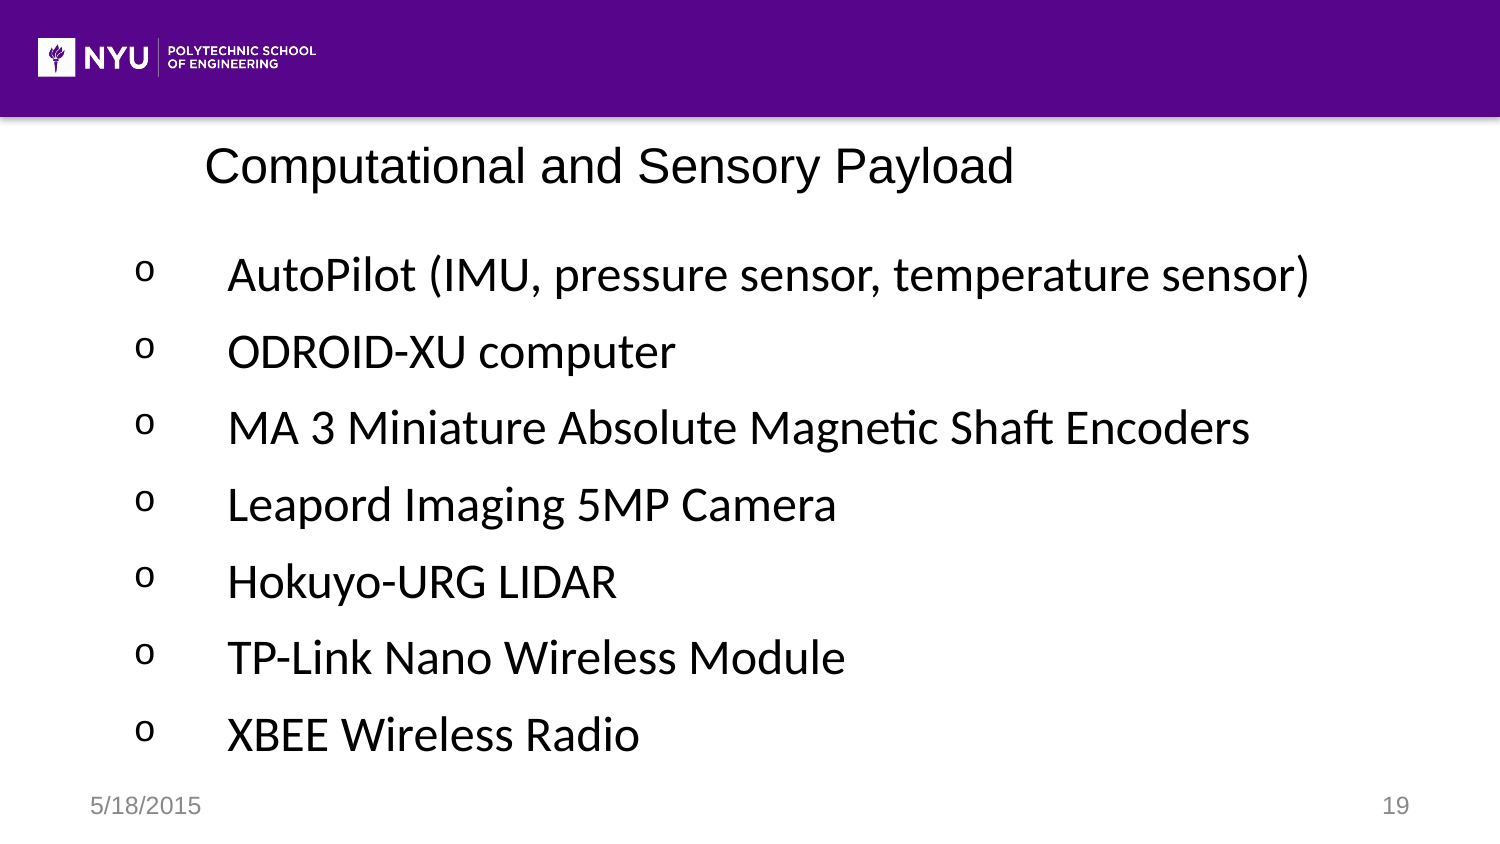

Computational and Sensory Payload
AutoPilot (IMU, pressure sensor, temperature sensor)
ODROID-XU computer
MA 3 Miniature Absolute Magnetic Shaft Encoders
Leapord Imaging 5MP Camera
Hokuyo-URG LIDAR
TP-Link Nano Wireless Module
XBEE Wireless Radio
5/18/2015
19